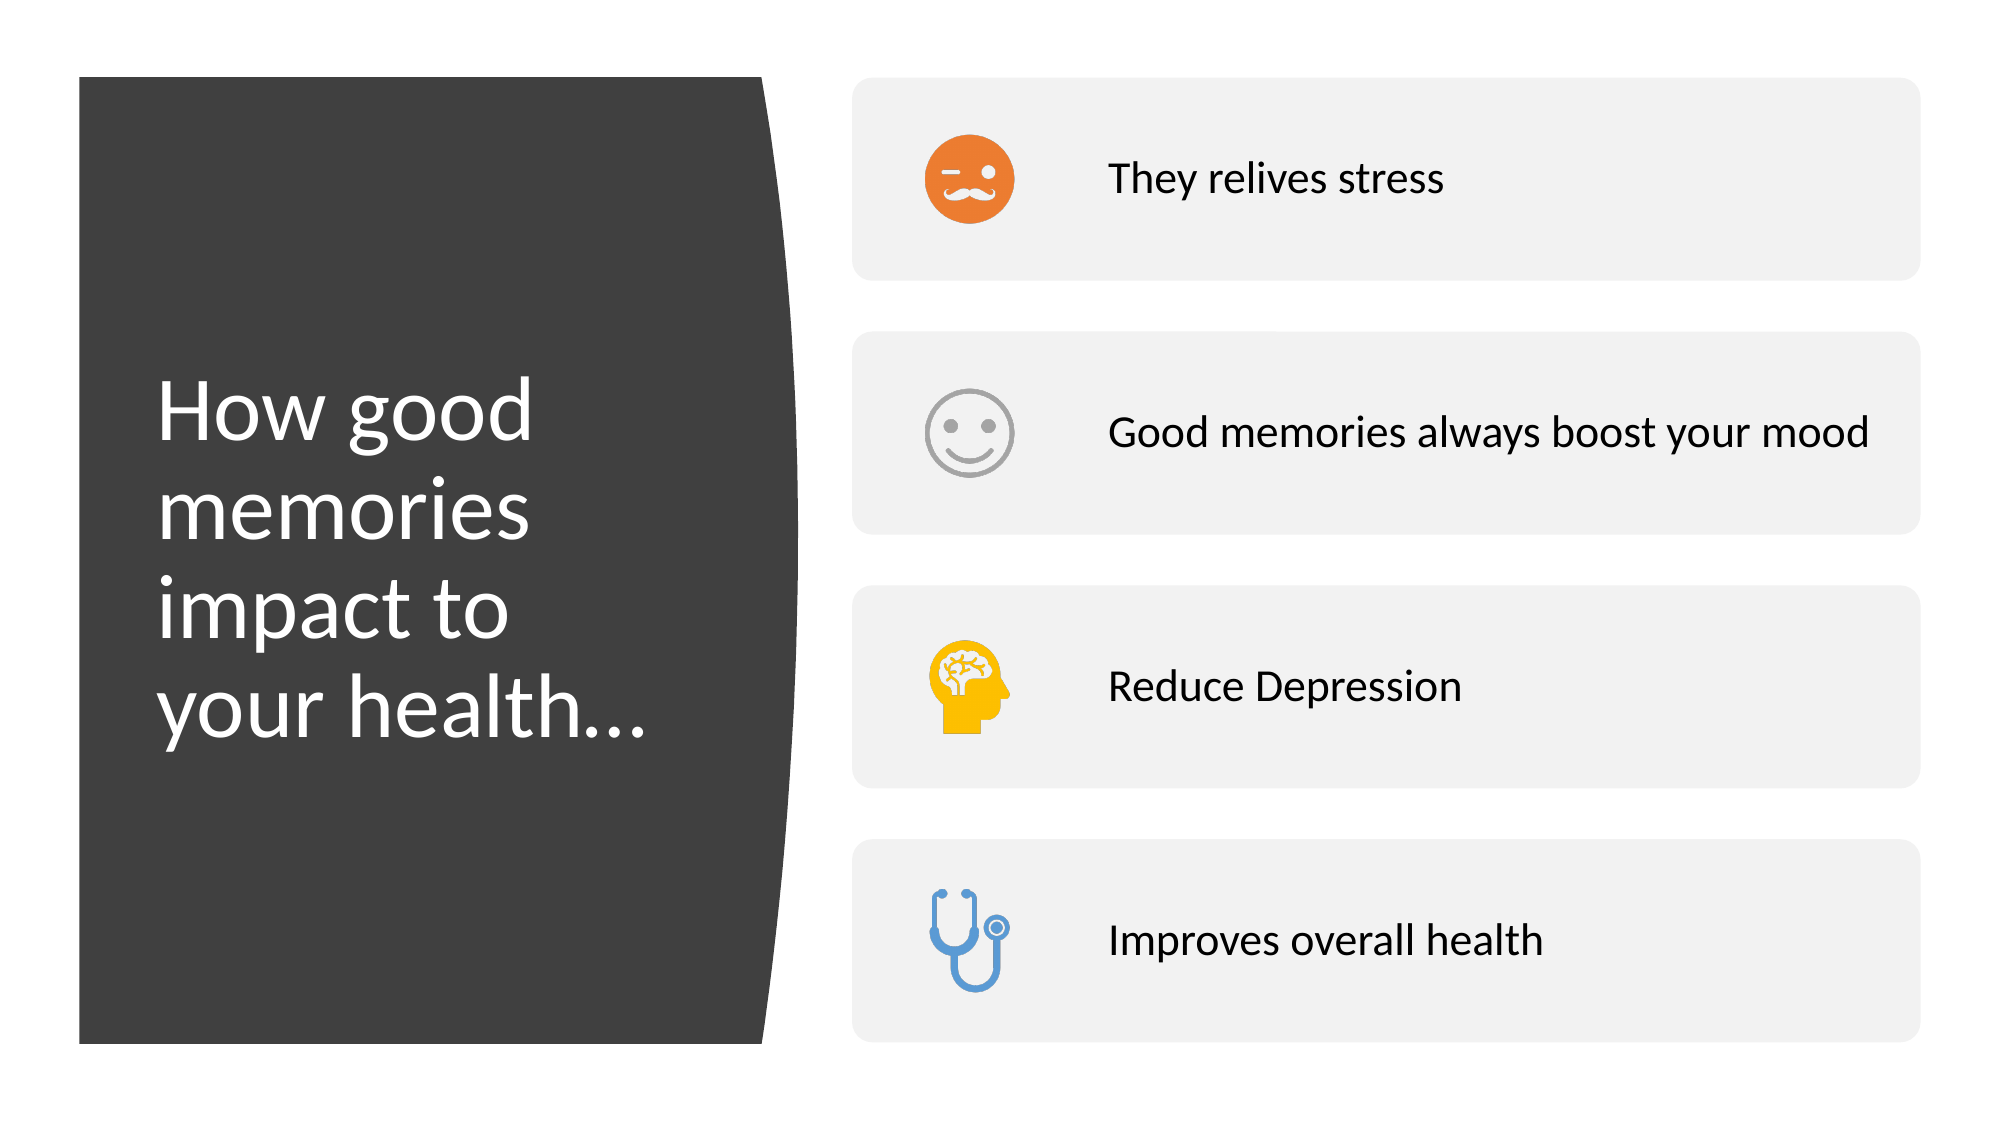

They relives stress
Good memories always boost your mood
Reduce Depression
Improves overall health

# How good memories impact to your health…